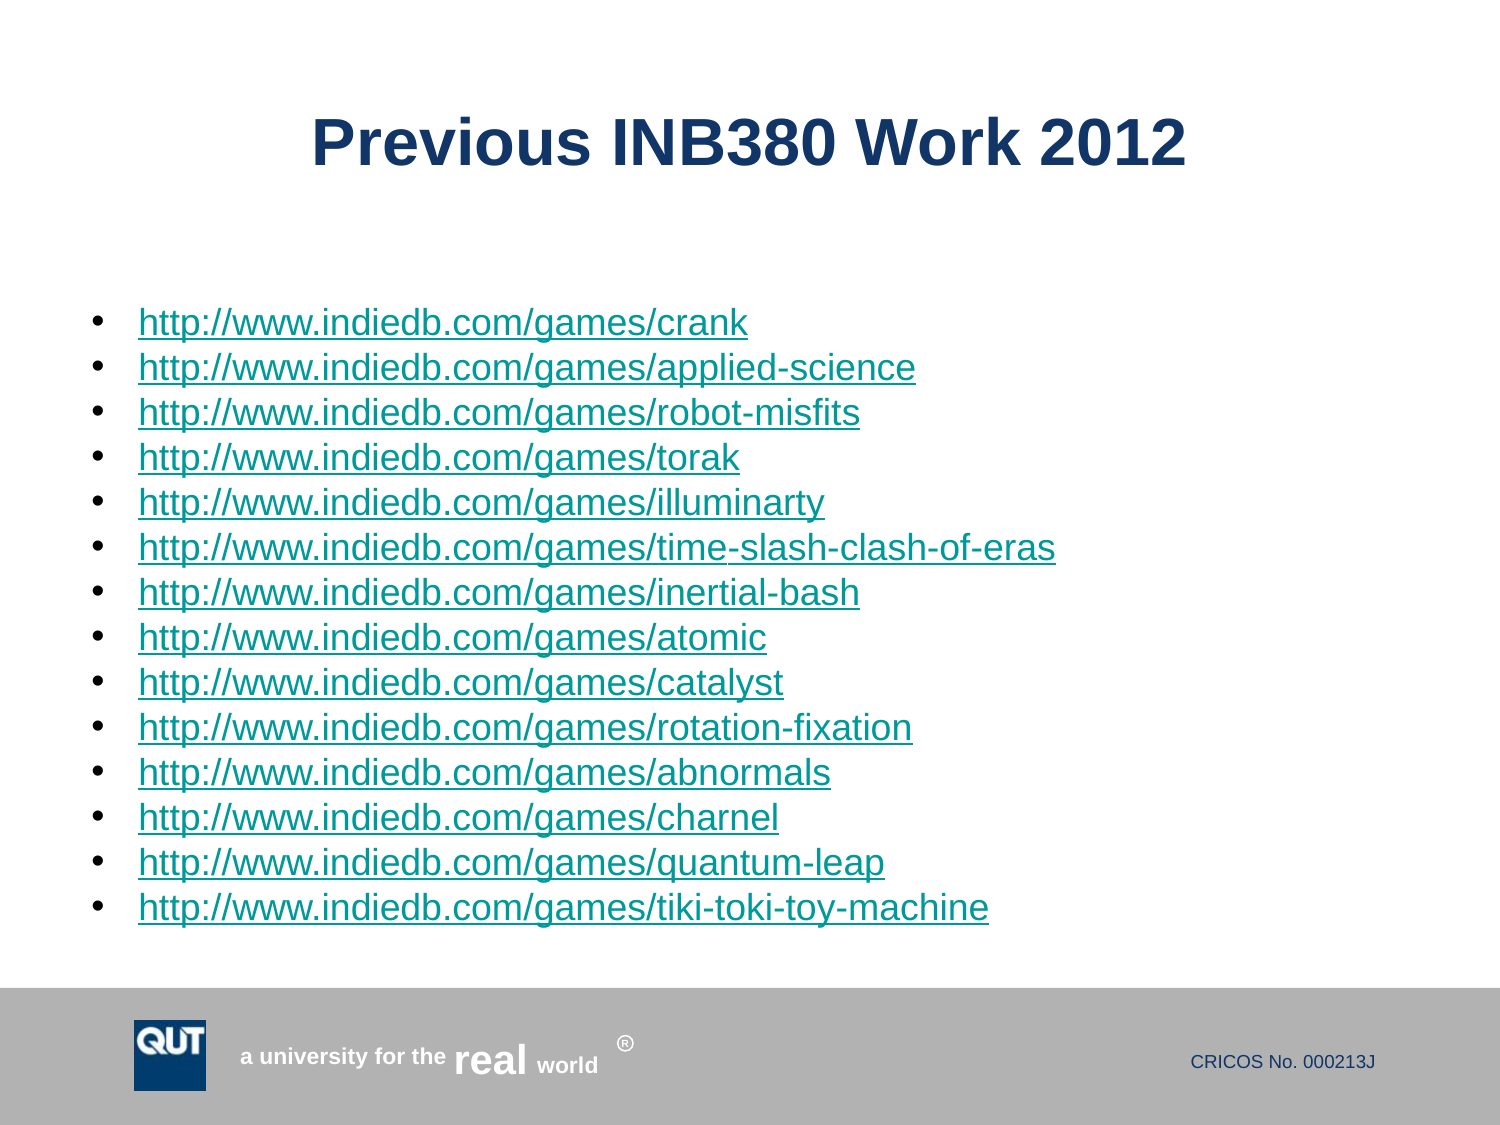

# Previous INB380 Work 2012
http://www.indiedb.com/games/crank
http://www.indiedb.com/games/applied-science
http://www.indiedb.com/games/robot-misfits
http://www.indiedb.com/games/torak
http://www.indiedb.com/games/illuminarty
http://www.indiedb.com/games/time-slash-clash-of-eras
http://www.indiedb.com/games/inertial-bash
http://www.indiedb.com/games/atomic
http://www.indiedb.com/games/catalyst
http://www.indiedb.com/games/rotation-fixation
http://www.indiedb.com/games/abnormals
http://www.indiedb.com/games/charnel
http://www.indiedb.com/games/quantum-leap
http://www.indiedb.com/games/tiki-toki-toy-machine